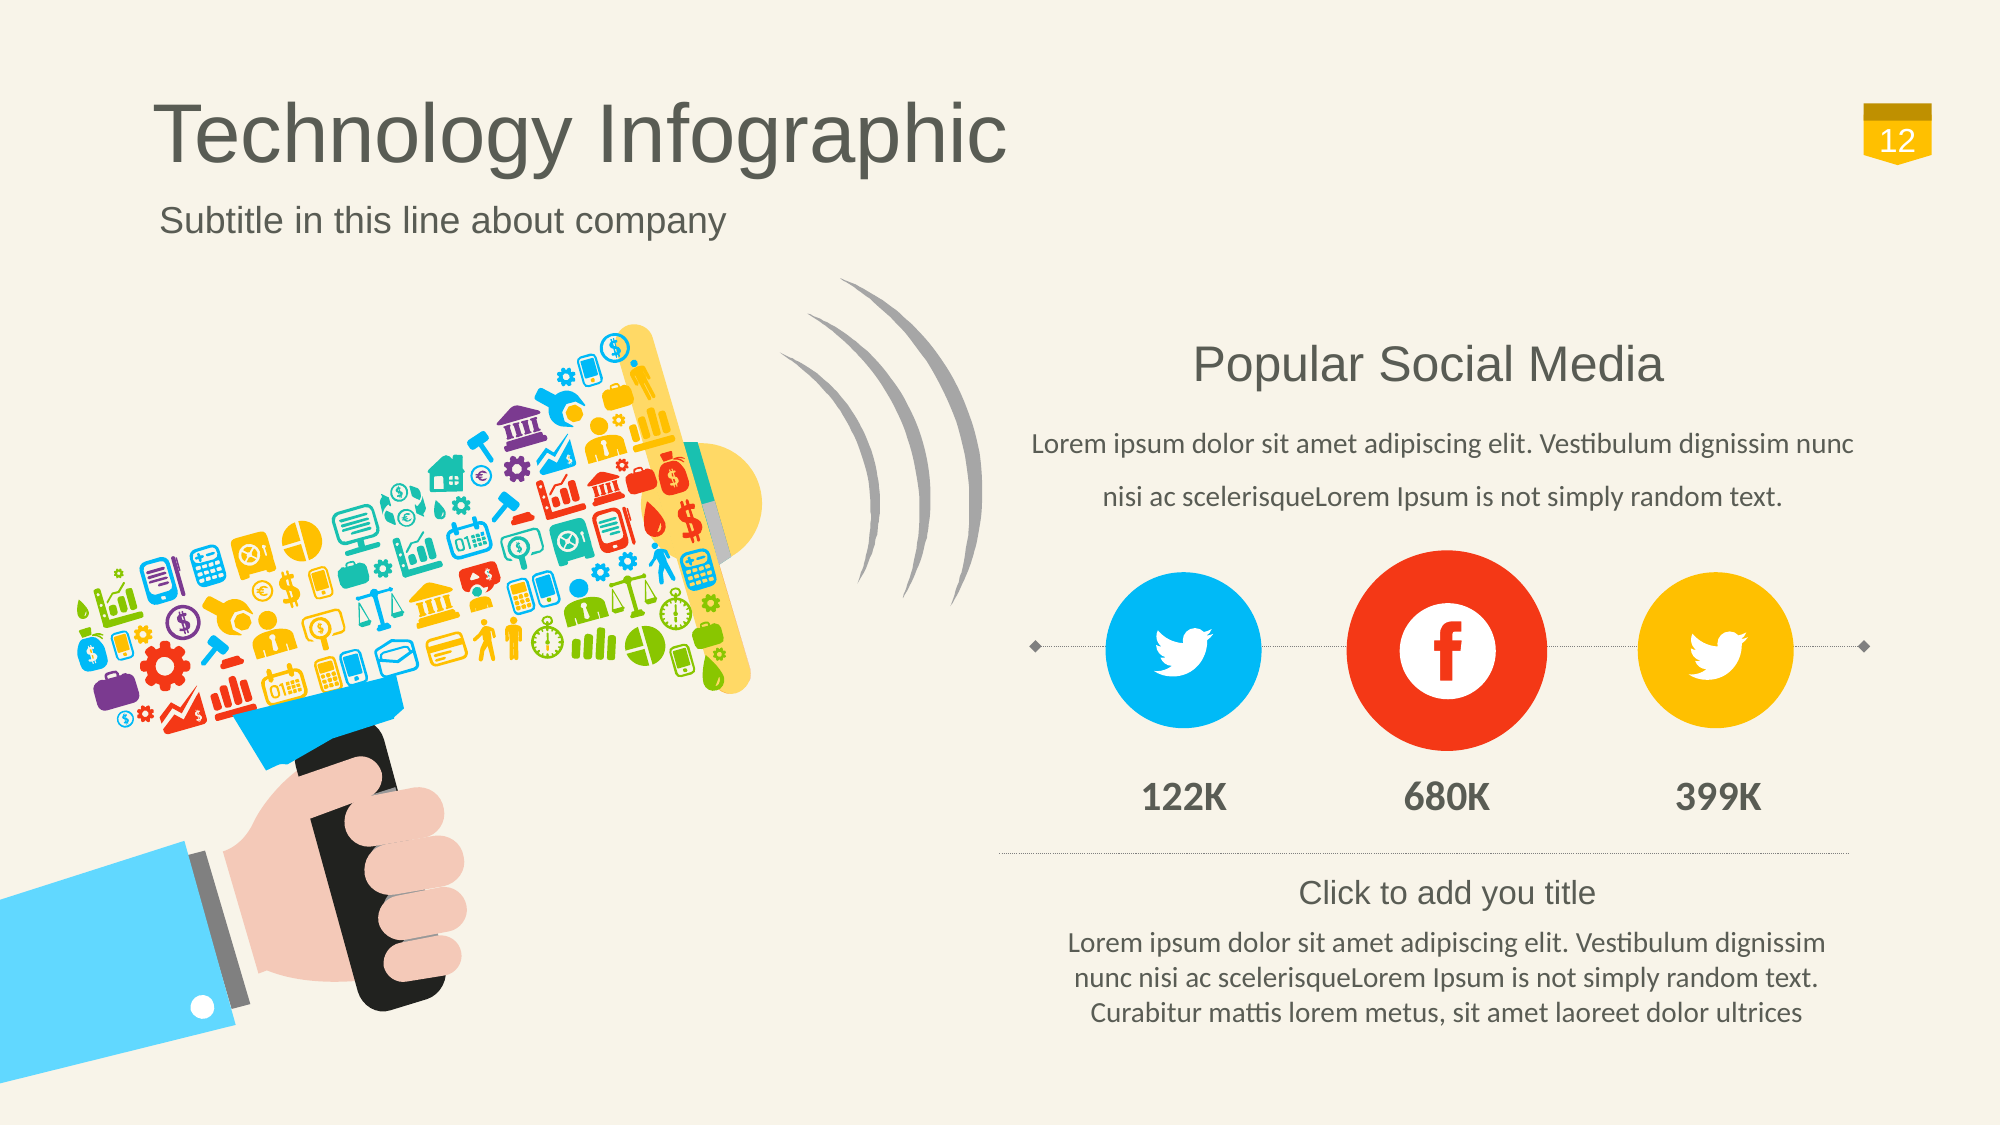

# Technology Infographic
12
Subtitle in this line about company

Popular Social Media
Lorem ipsum dolor sit amet adipiscing elit. Vestibulum dignissim nunc nisi ac scelerisqueLorem Ipsum is not simply random text.

122K
680K
399K

Click to add you title
Lorem ipsum dolor sit amet adipiscing elit. Vestibulum dignissim nunc nisi ac scelerisqueLorem Ipsum is not simply random text. Curabitur mattis lorem metus, sit amet laoreet dolor ultrices